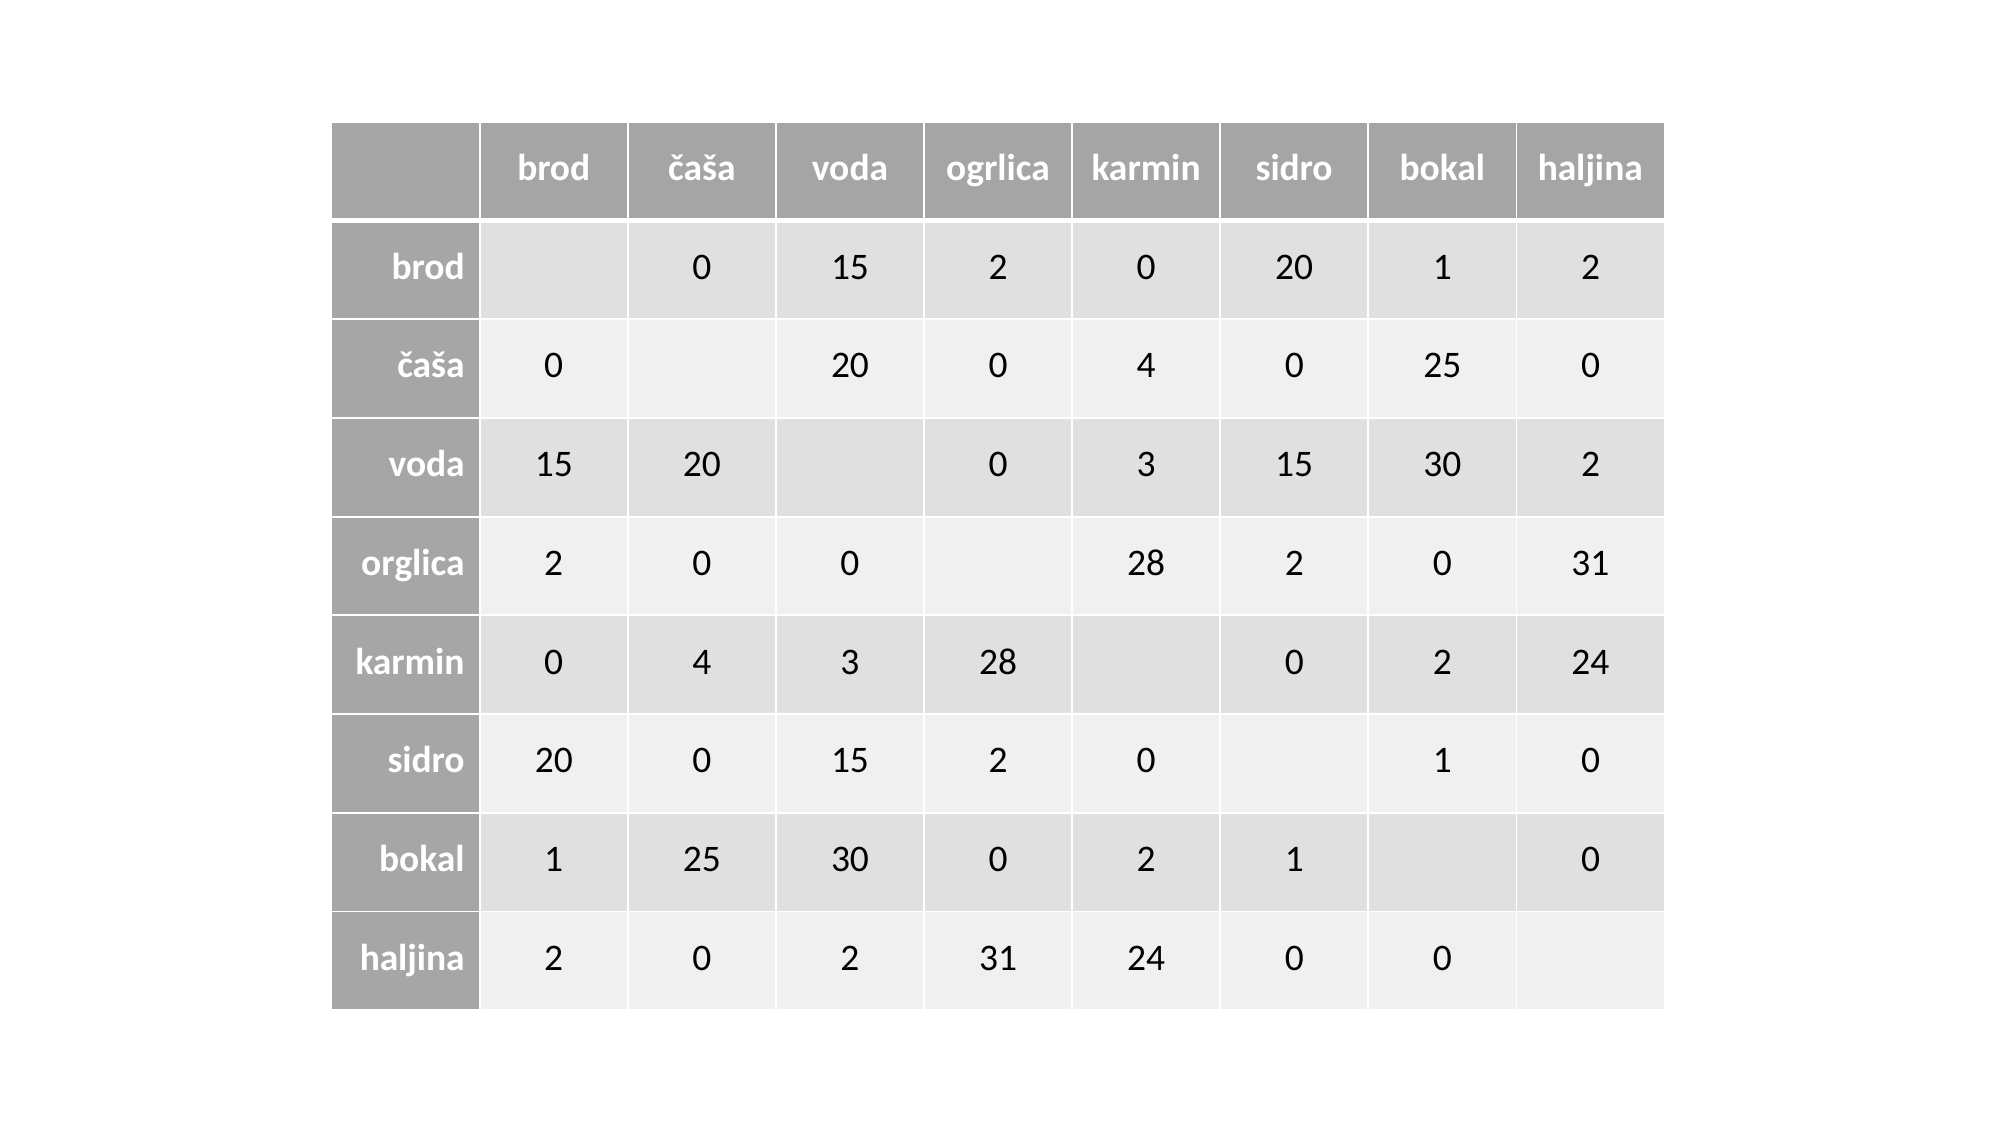

|  | brod | čaša | voda | ogrlica | karmin | sidro | bokal | haljina |
| --- | --- | --- | --- | --- | --- | --- | --- | --- |
| brod |  | 0 | 15 | 2 | 0 | 20 | 1 | 2 |
| čaša | 0 |  | 20 | 0 | 4 | 0 | 25 | 0 |
| voda | 15 | 20 |  | 0 | 3 | 15 | 30 | 2 |
| orglica | 2 | 0 | 0 |  | 28 | 2 | 0 | 31 |
| karmin | 0 | 4 | 3 | 28 |  | 0 | 2 | 24 |
| sidro | 20 | 0 | 15 | 2 | 0 |  | 1 | 0 |
| bokal | 1 | 25 | 30 | 0 | 2 | 1 |  | 0 |
| haljina | 2 | 0 | 2 | 31 | 24 | 0 | 0 |  |